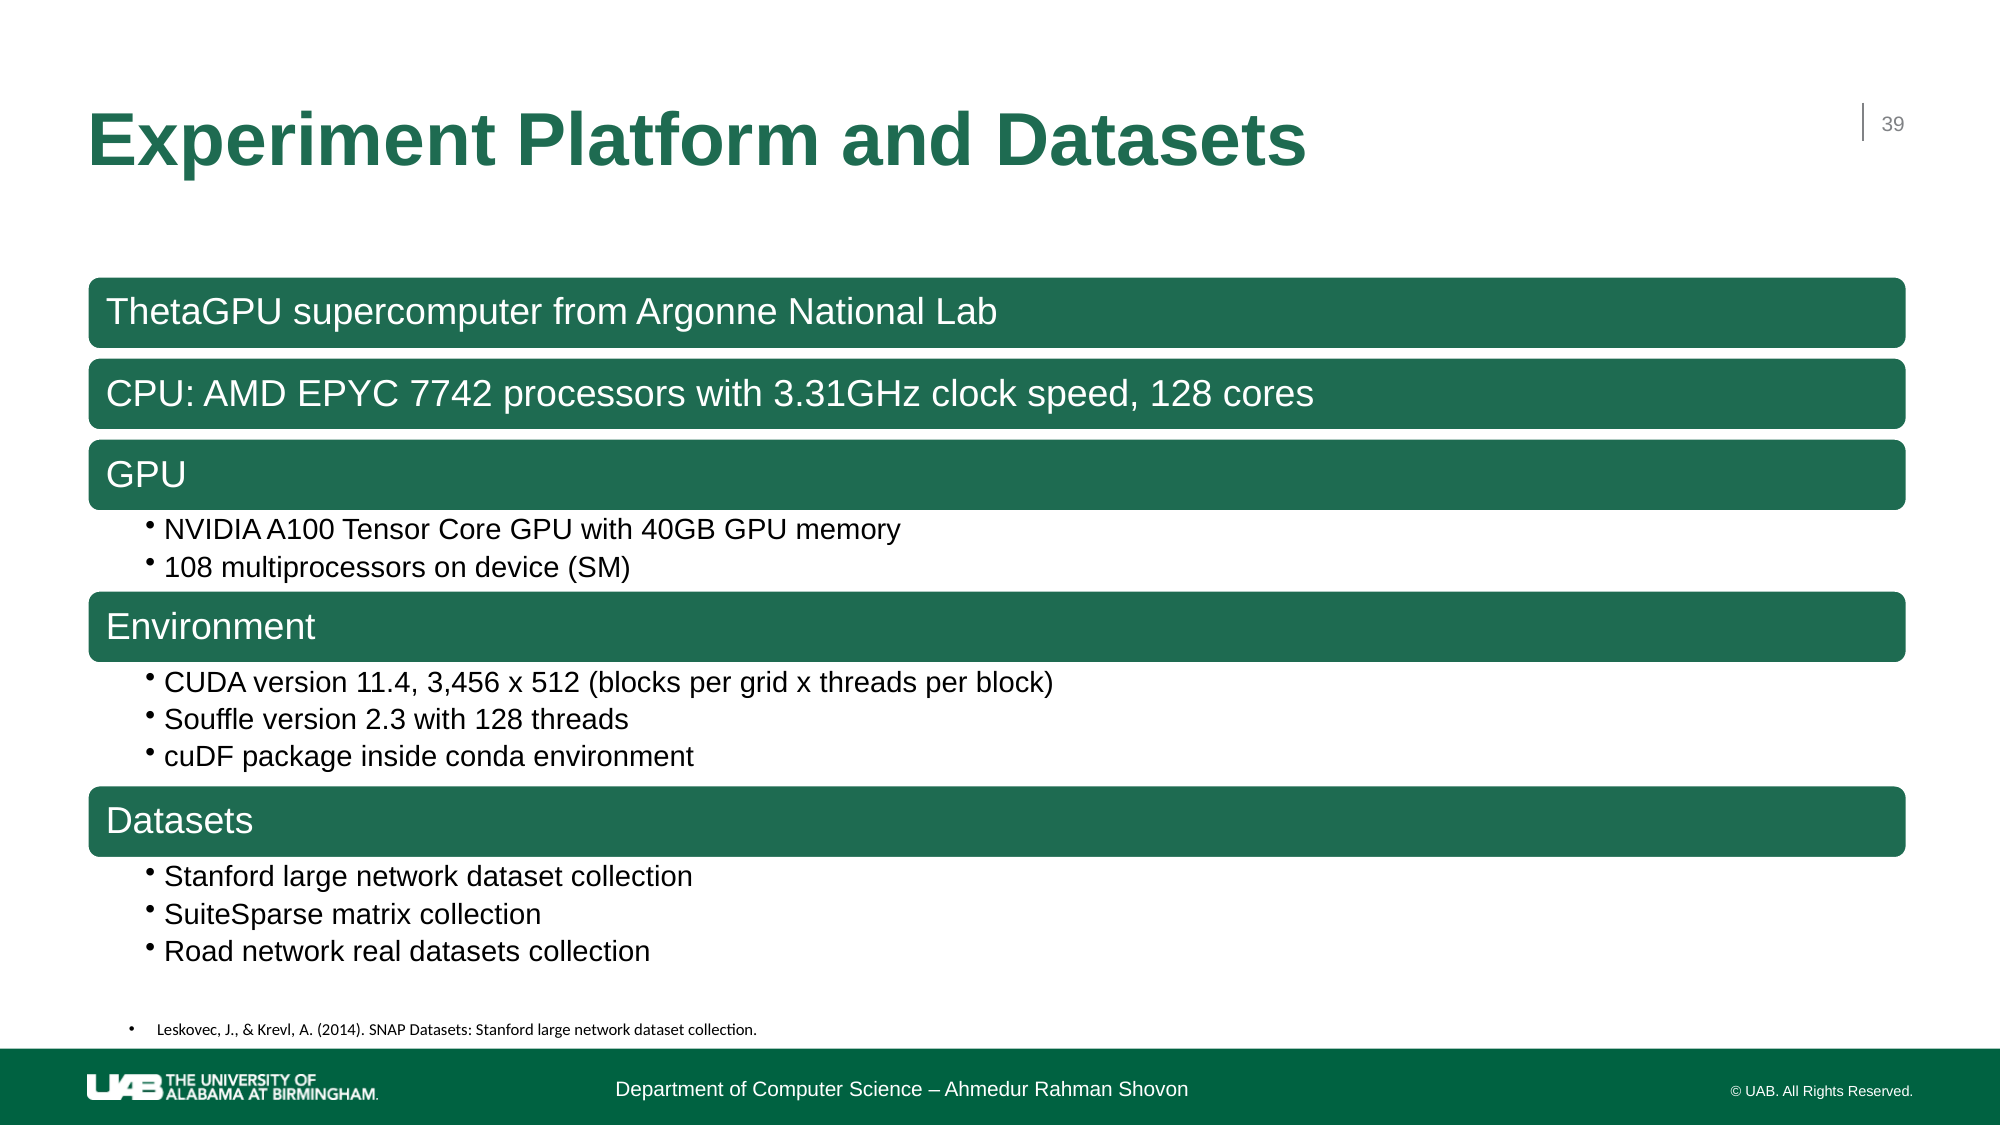

# Experiment Platform and Datasets
39
ThetaGPU supercomputer from Argonne National Lab
CPU: AMD EPYC 7742 processors with 3.31GHz clock speed, 128 cores
GPU
NVIDIA A100 Tensor Core GPU with 40GB GPU memory
108 multiprocessors on device (SM)
Environment
CUDA version 11.4, 3,456 x 512 (blocks per grid x threads per block)
Souffle version 2.3 with 128 threads
cuDF package inside conda environment
Datasets
Stanford large network dataset collection
SuiteSparse matrix collection
Road network real datasets collection
Leskovec, J., & Krevl, A. (2014). SNAP Datasets: Stanford large network dataset collection.
Department of Computer Science – Ahmedur Rahman Shovon